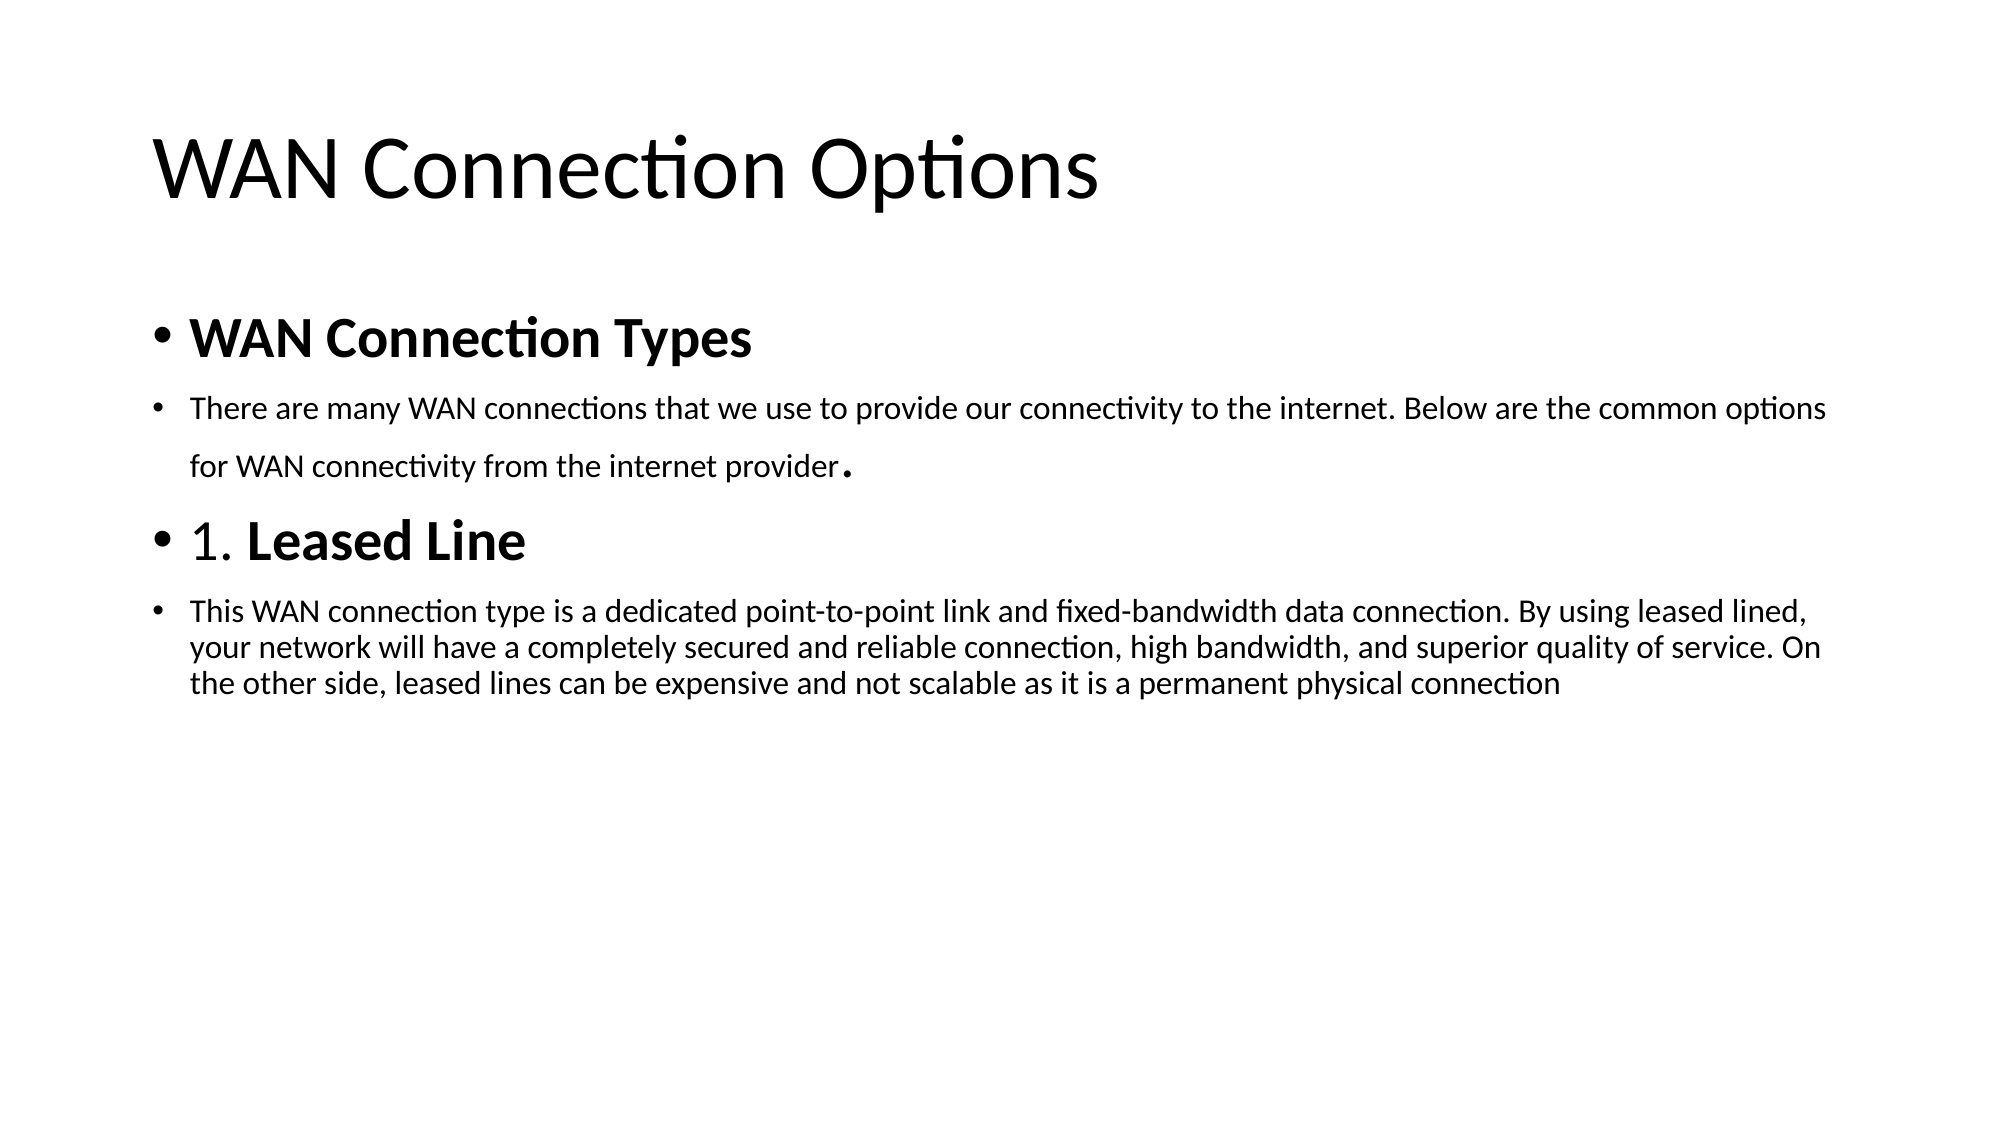

# WAN Connection Options
WAN Connection Types
There are many WAN connections that we use to provide our connectivity to the internet. Below are the common options for WAN connectivity from the internet provider.
1. Leased Line
This WAN connection type is a dedicated point-to-point link and fixed-bandwidth data connection. By using leased lined, your network will have a completely secured and reliable connection, high bandwidth, and superior quality of service. On the other side, leased lines can be expensive and not scalable as it is a permanent physical connection